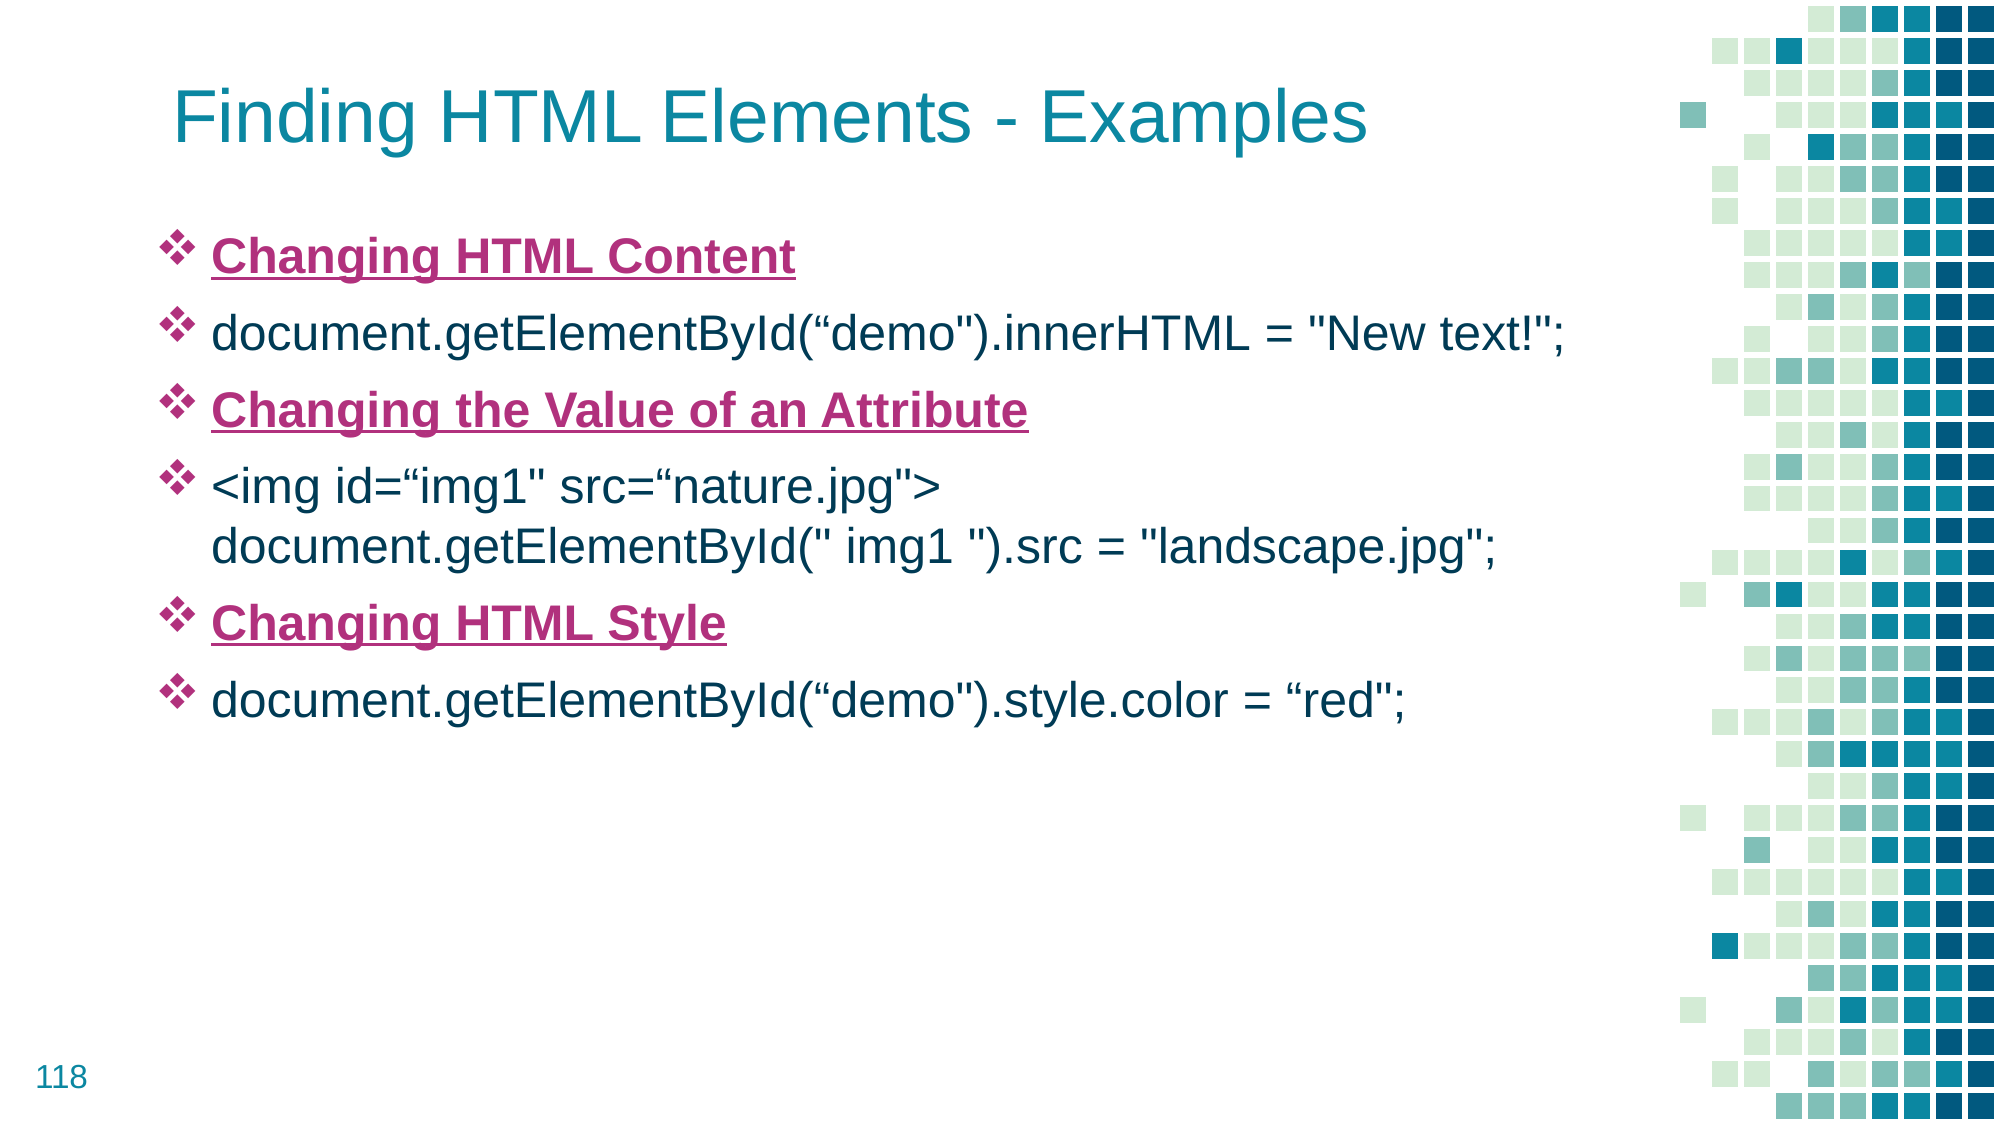

# Finding HTML Elements - Examples
Changing HTML Content
document.getElementById(“demo").innerHTML = "New text!";
Changing the Value of an Attribute
<img id=“img1" src=“nature.jpg">
document.getElementById(" img1 ").src = "landscape.jpg";
Changing HTML Style
document.getElementById(“demo").style.color = “red";

118